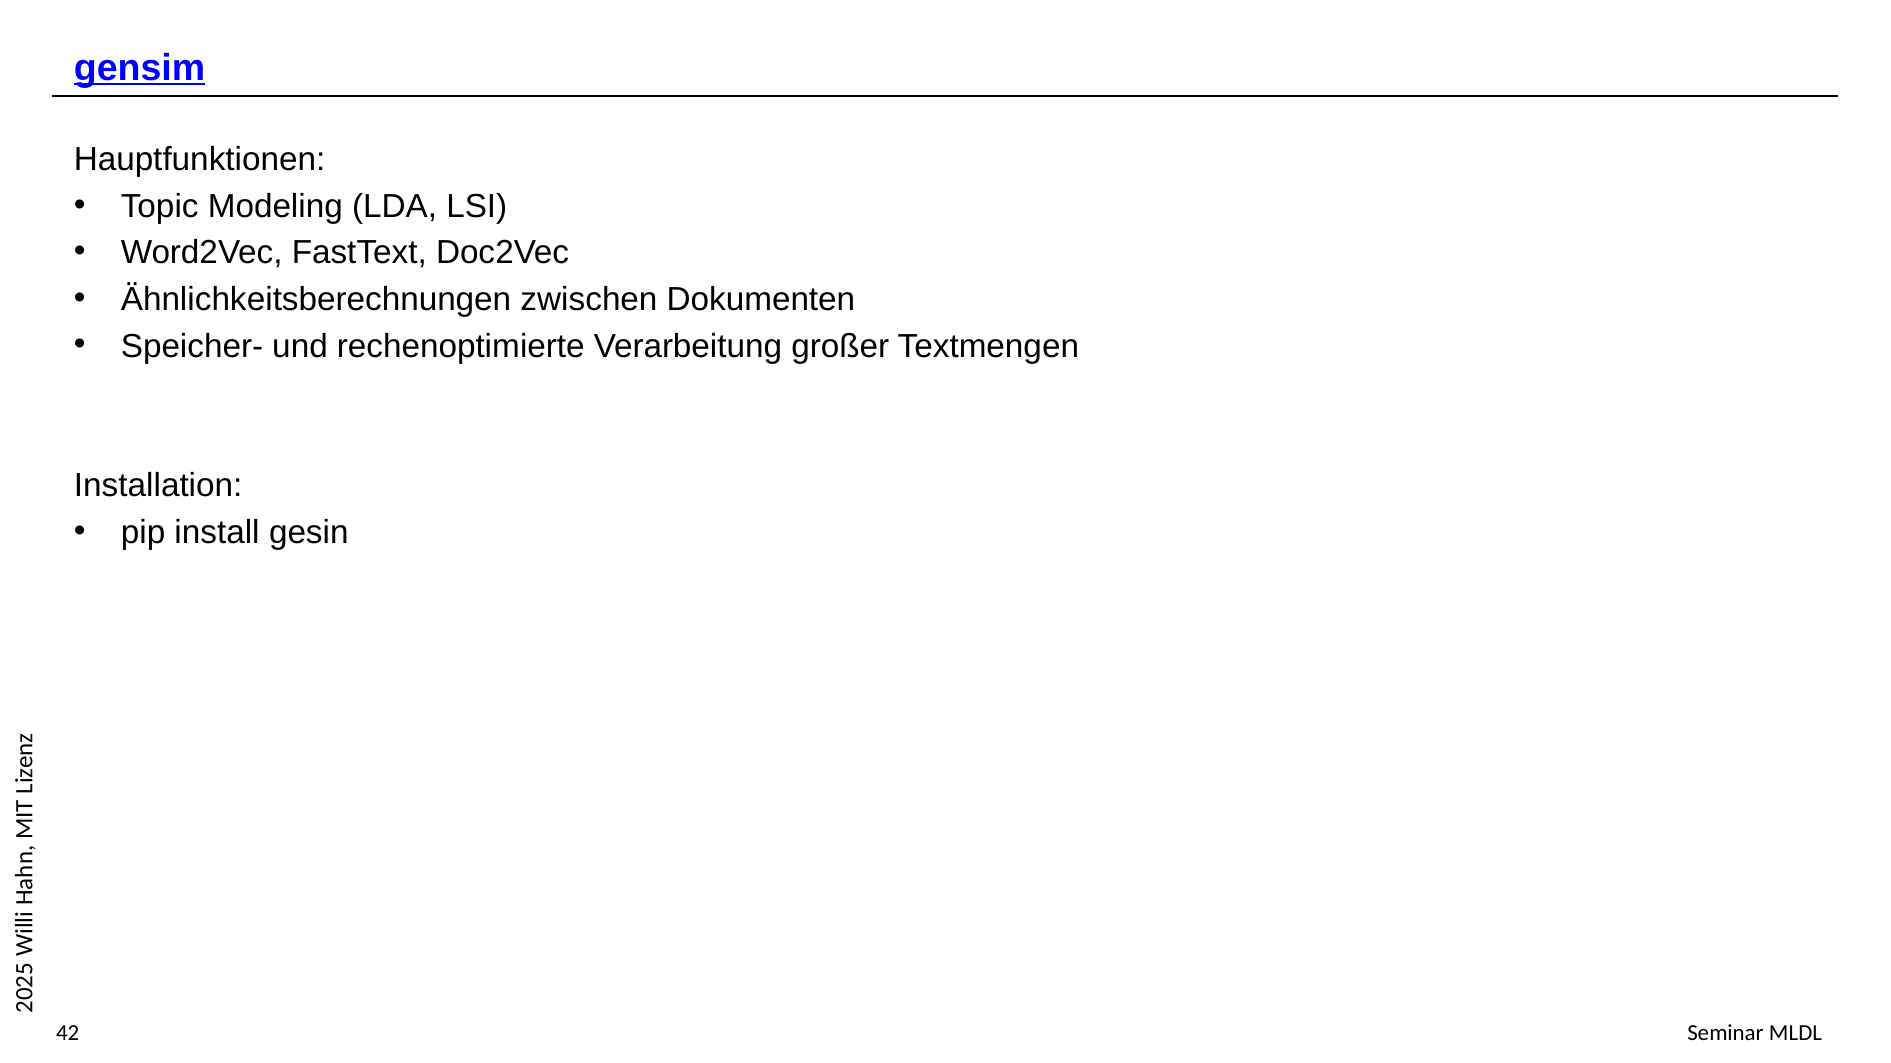

gensim
Hauptfunktionen:
Topic Modeling (LDA, LSI)
Word2Vec, FastText, Doc2Vec
Ähnlichkeitsberechnungen zwischen Dokumenten
Speicher- und rechenoptimierte Verarbeitung großer Textmengen

Installation:
pip install gesin